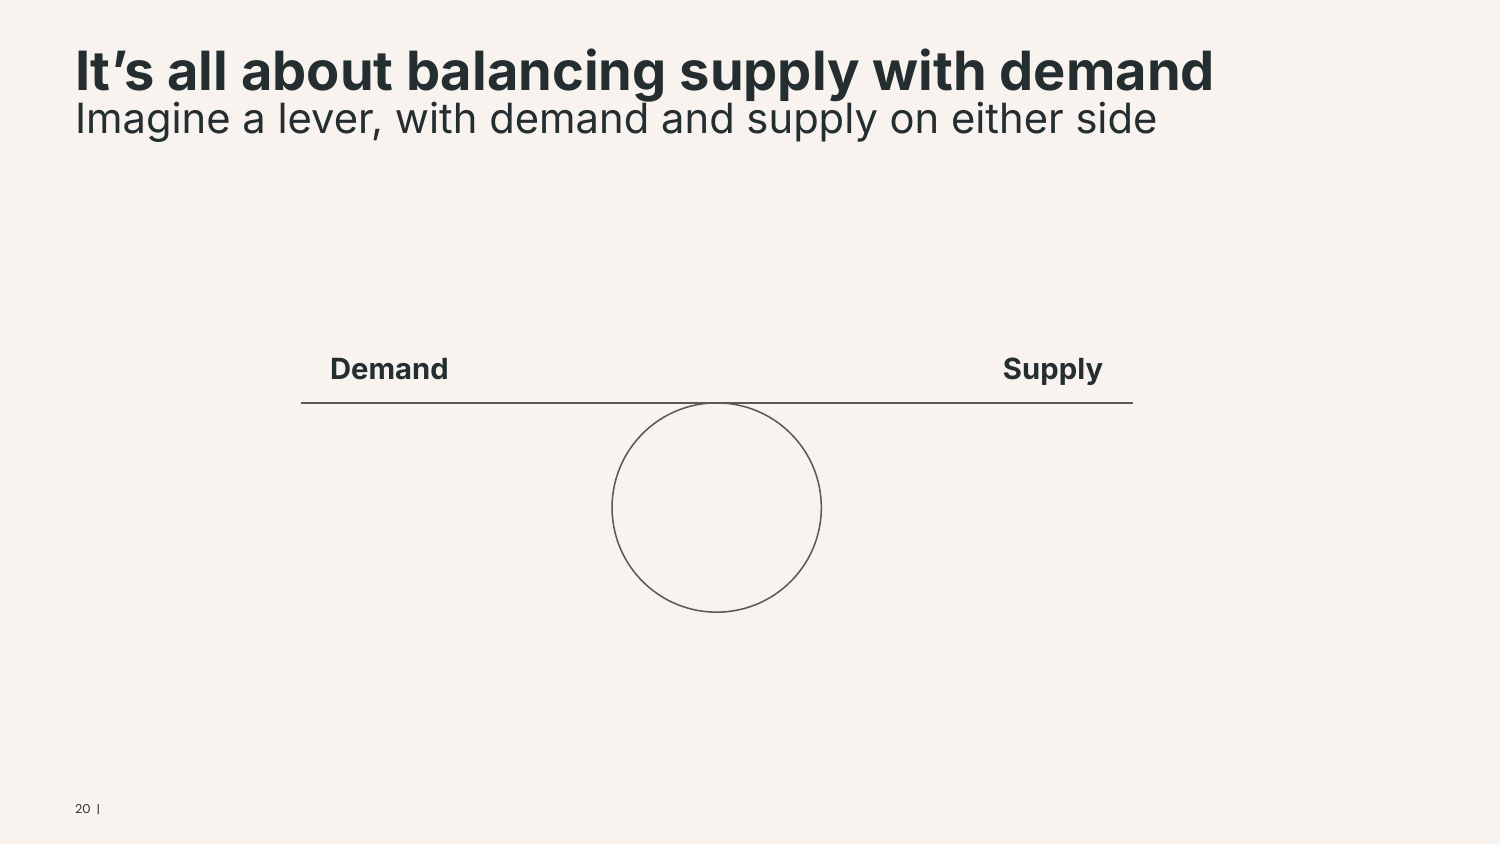

It’s all about balancing supply with demand
Imagine a lever, with demand and supply on either side
Demand
Supply

20  |